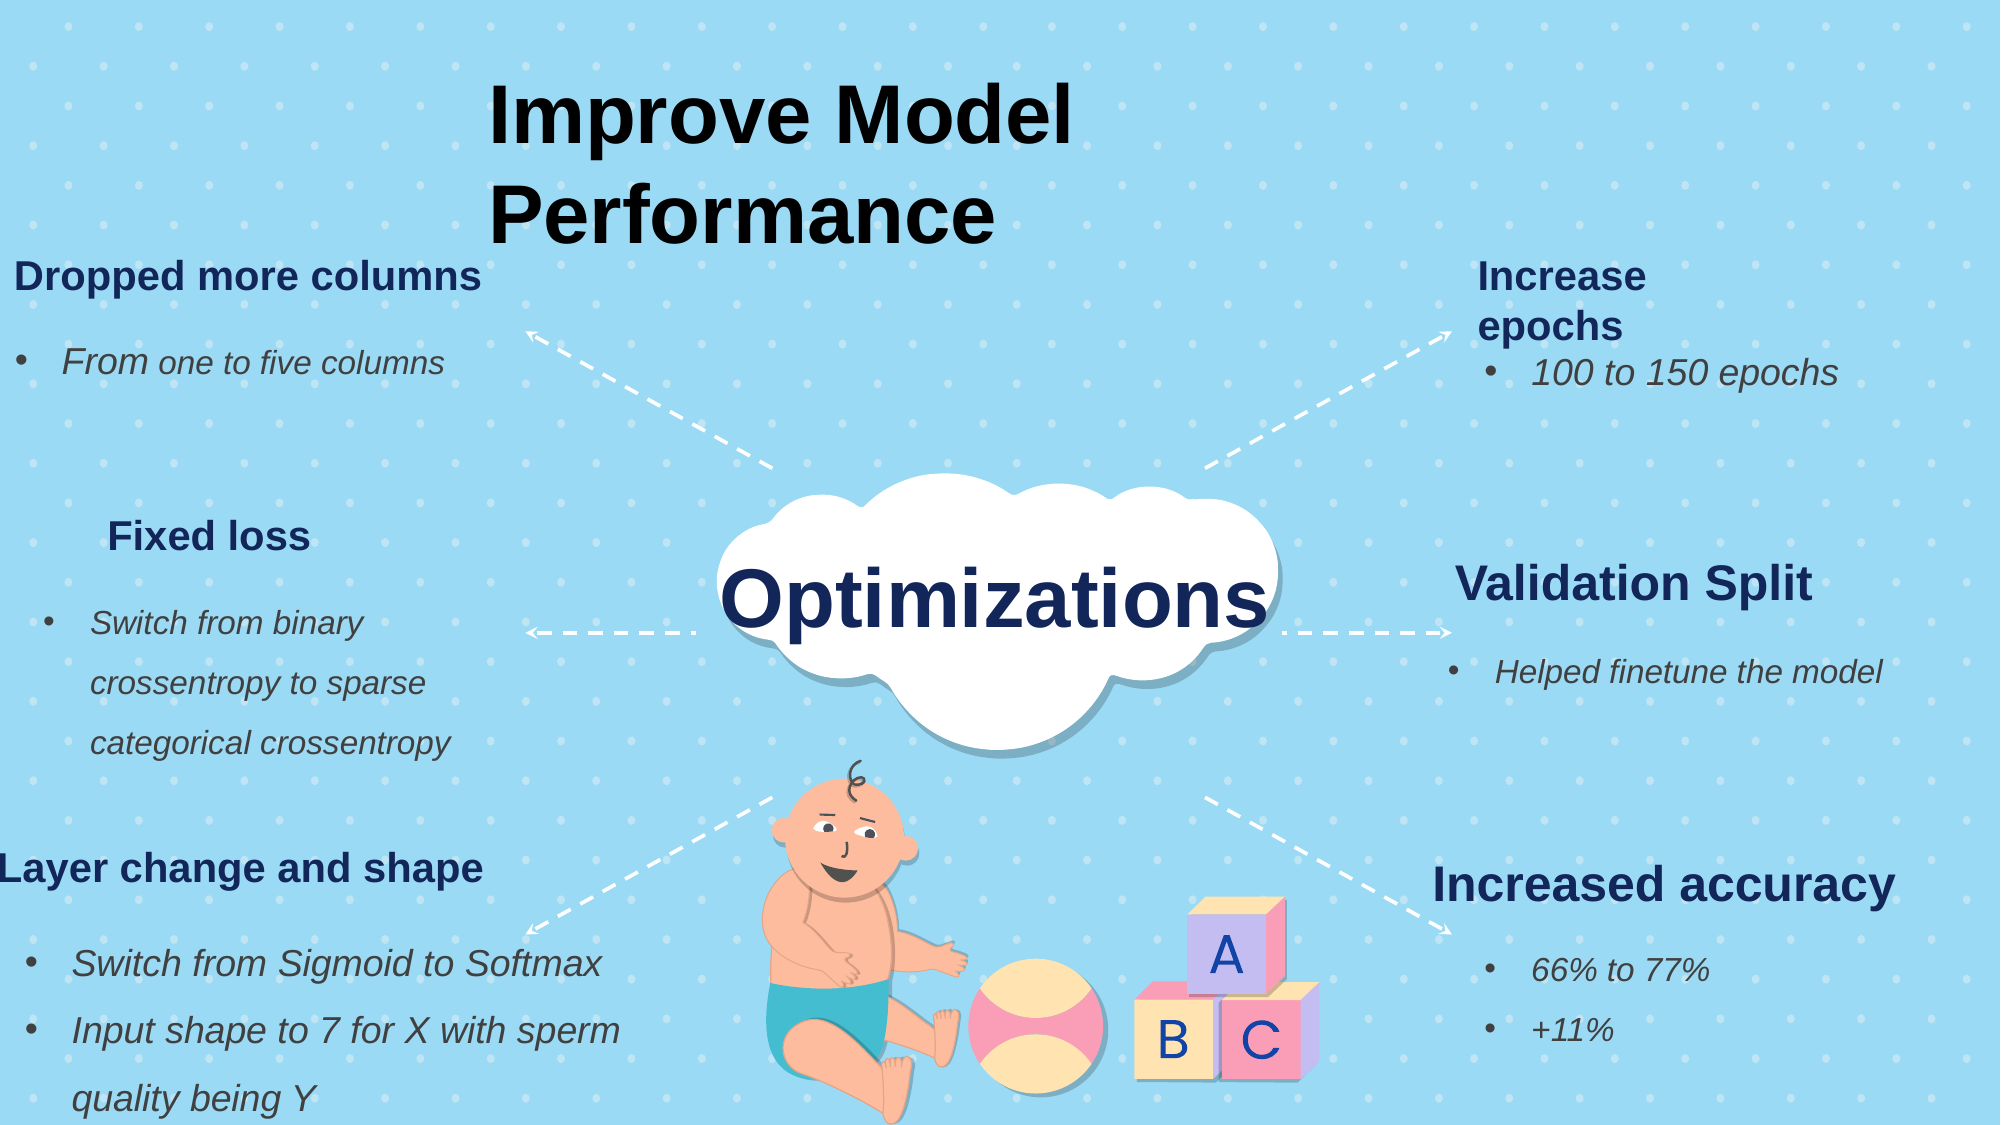

Improve Model Performance
Dropped more columns
Increase epochs
From one to five columns
100 to 150 epochs

Fixed loss
Optimizations
Validation Split
Switch from binary crossentropy to sparse categorical crossentropy
Helped finetune the model

Layer change and shape
Increased accuracy

Switch from Sigmoid to Softmax
Input shape to 7 for X with sperm quality being Y
66% to 77%
+11%